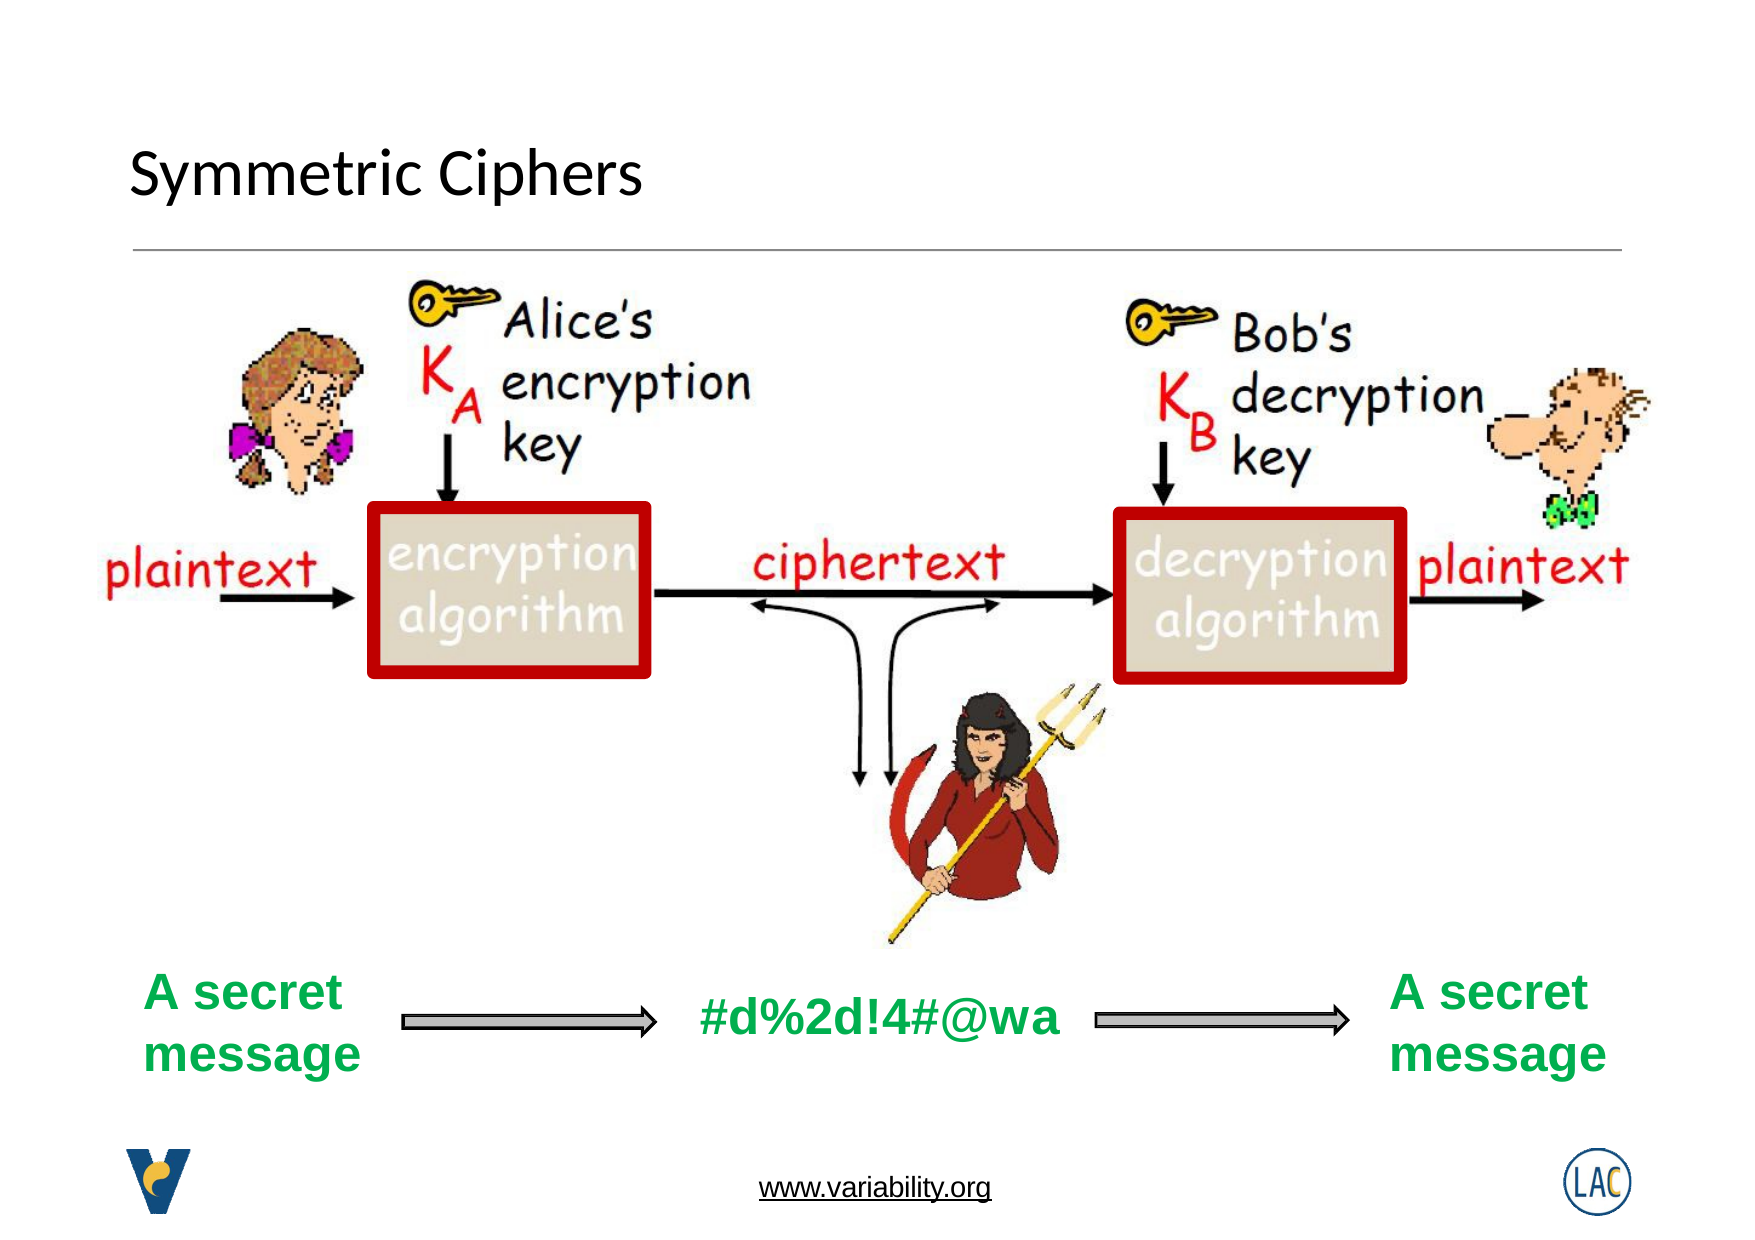

# Symmetric Ciphers

A secret  message
A secret  message
#d%2d!4#@wa

www.variability.org